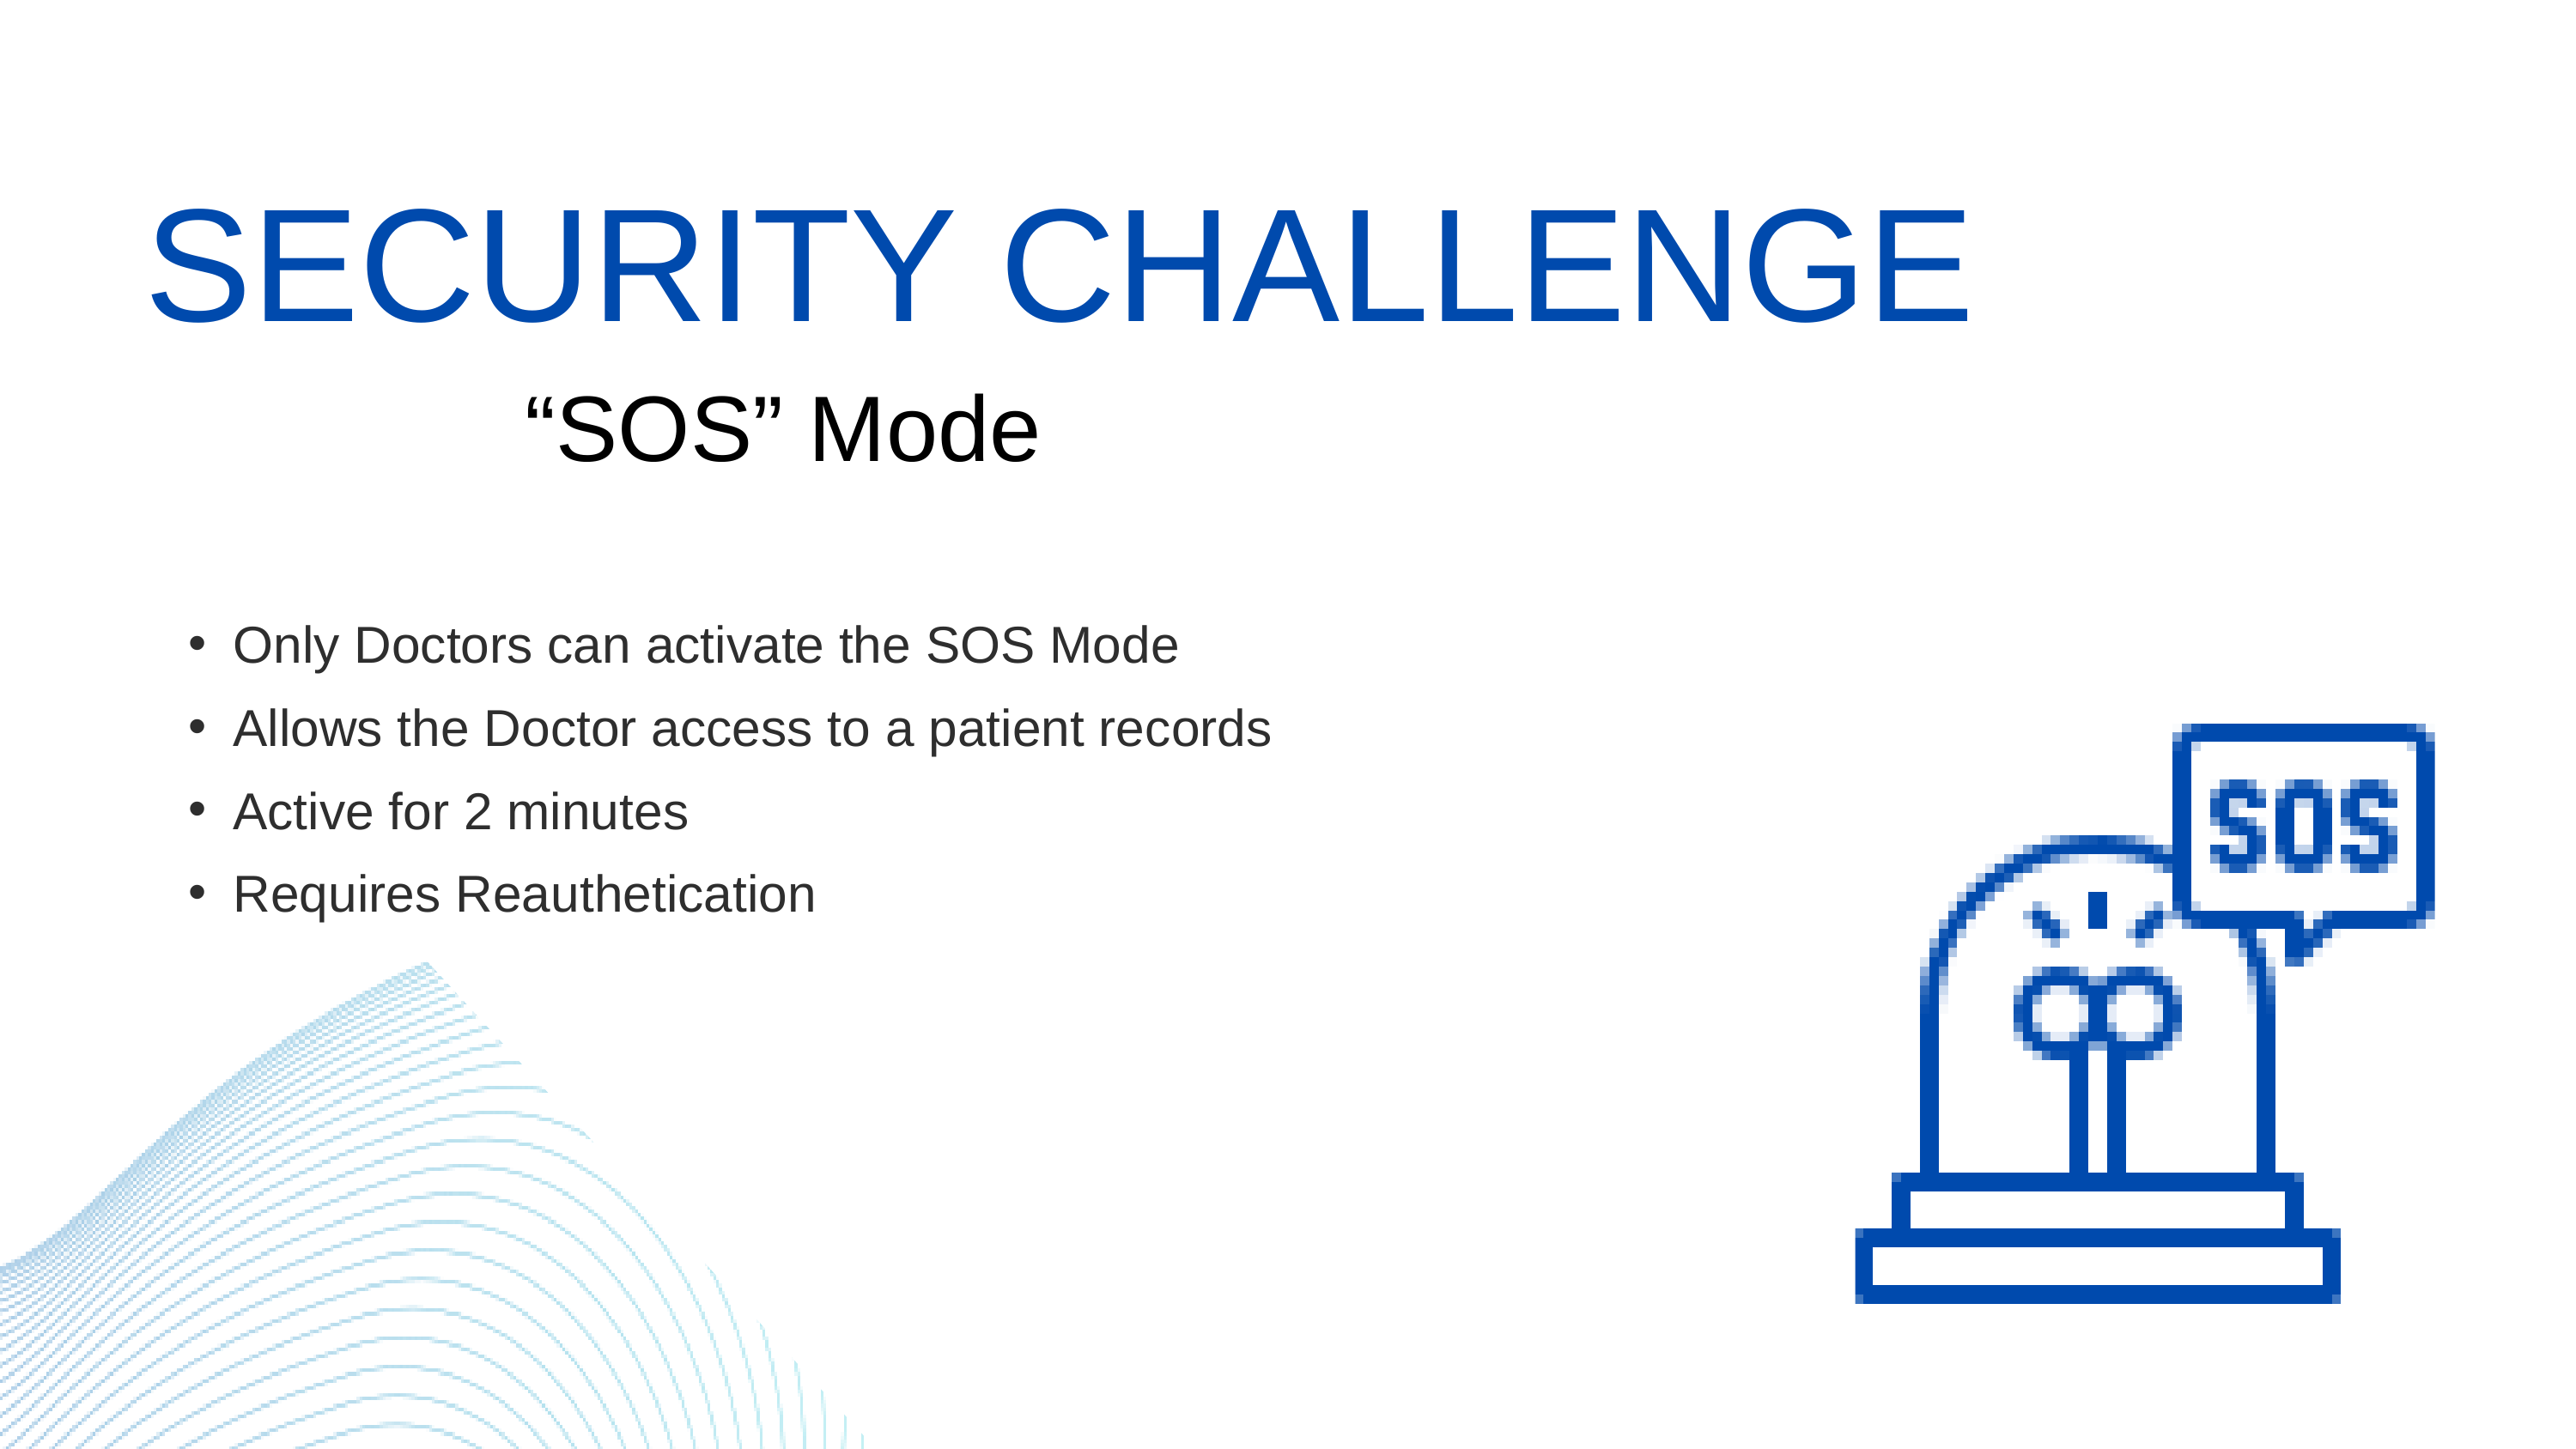

SECURITY CHALLENGE
“SOS” Mode
Only Doctors can activate the SOS Mode
Allows the Doctor access to a patient records
Active for 2 minutes
Requires Reauthetication